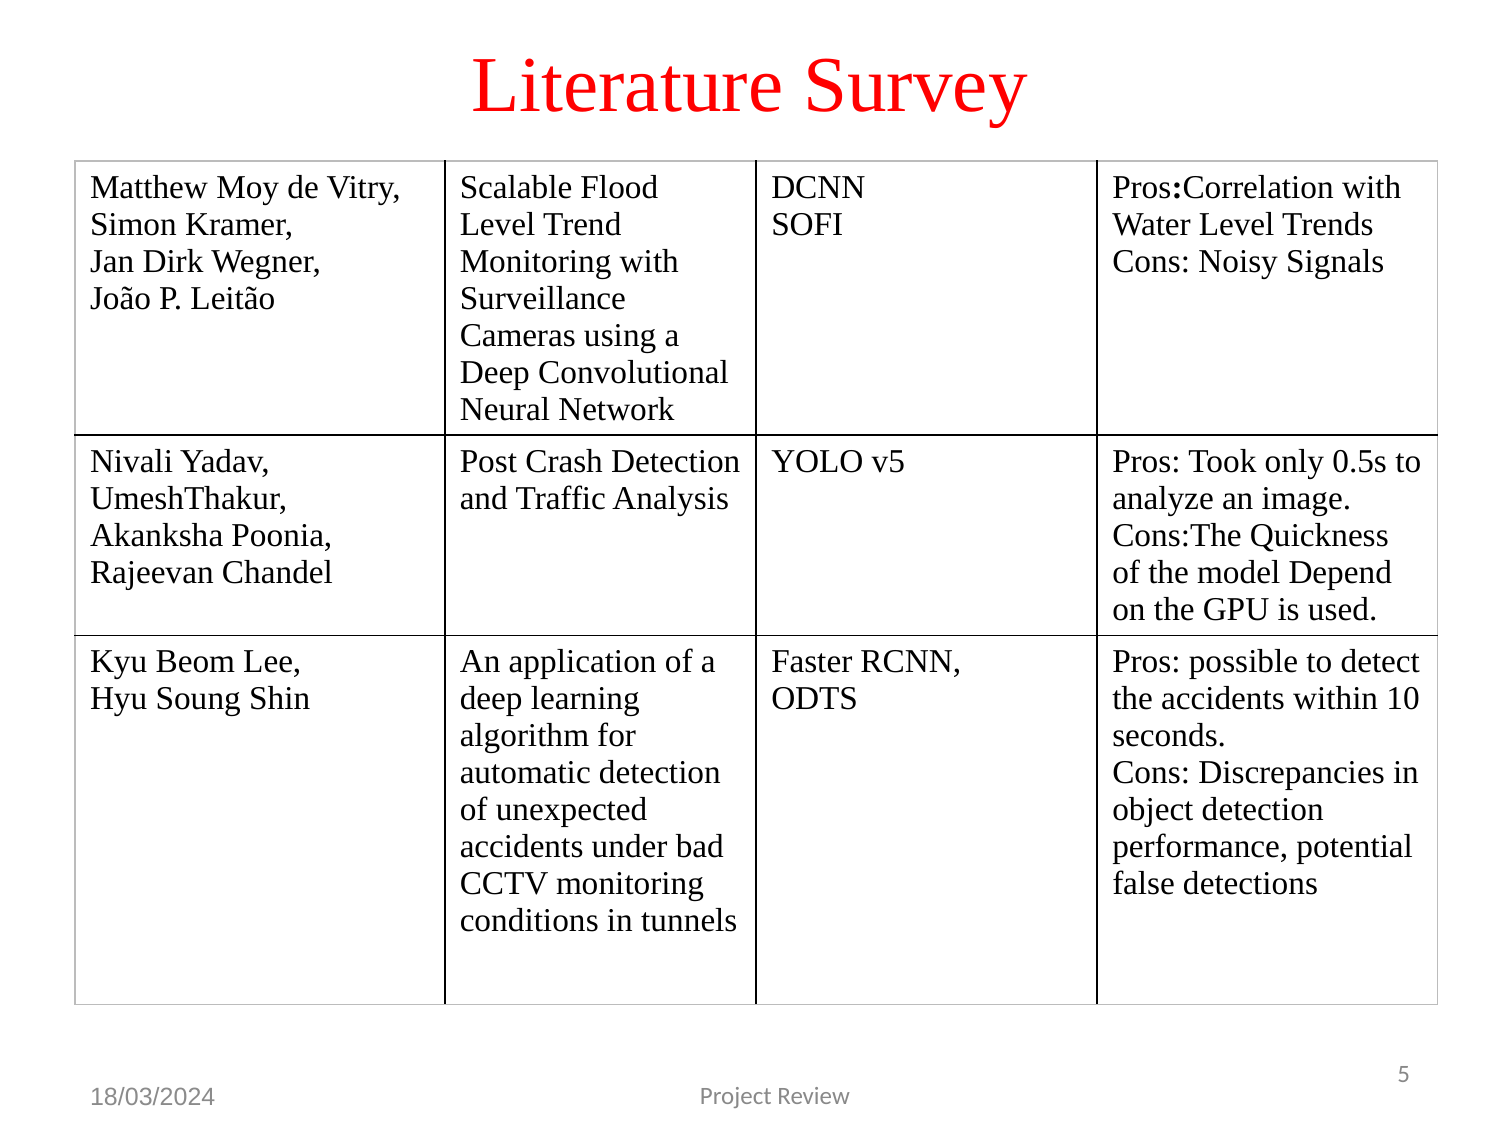

# Literature Survey
| Matthew Moy de Vitry, Simon Kramer, Jan Dirk Wegner, João P. Leitão | Scalable Flood Level Trend Monitoring with Surveillance Cameras using a Deep Convolutional Neural Network | DCNN SOFI | Pros:Correlation with Water Level Trends Cons: Noisy Signals |
| --- | --- | --- | --- |
| Nivali Yadav, UmeshThakur, Akanksha Poonia, Rajeevan Chandel | Post Crash Detection and Traffic Analysis | YOLO v5 | Pros: Took only 0.5s to analyze an image. Cons:The Quickness of the model Depend on the GPU is used. |
| Kyu Beom Lee, Hyu Soung Shin | An application of a deep learning algorithm for automatic detection of unexpected accidents under bad CCTV monitoring conditions in tunnels | Faster RCNN, ODTS | Pros: possible to detect the accidents within 10 seconds. Cons: Discrepancies in object detection performance, potential false detections |
5
Project Review
18/03/2024